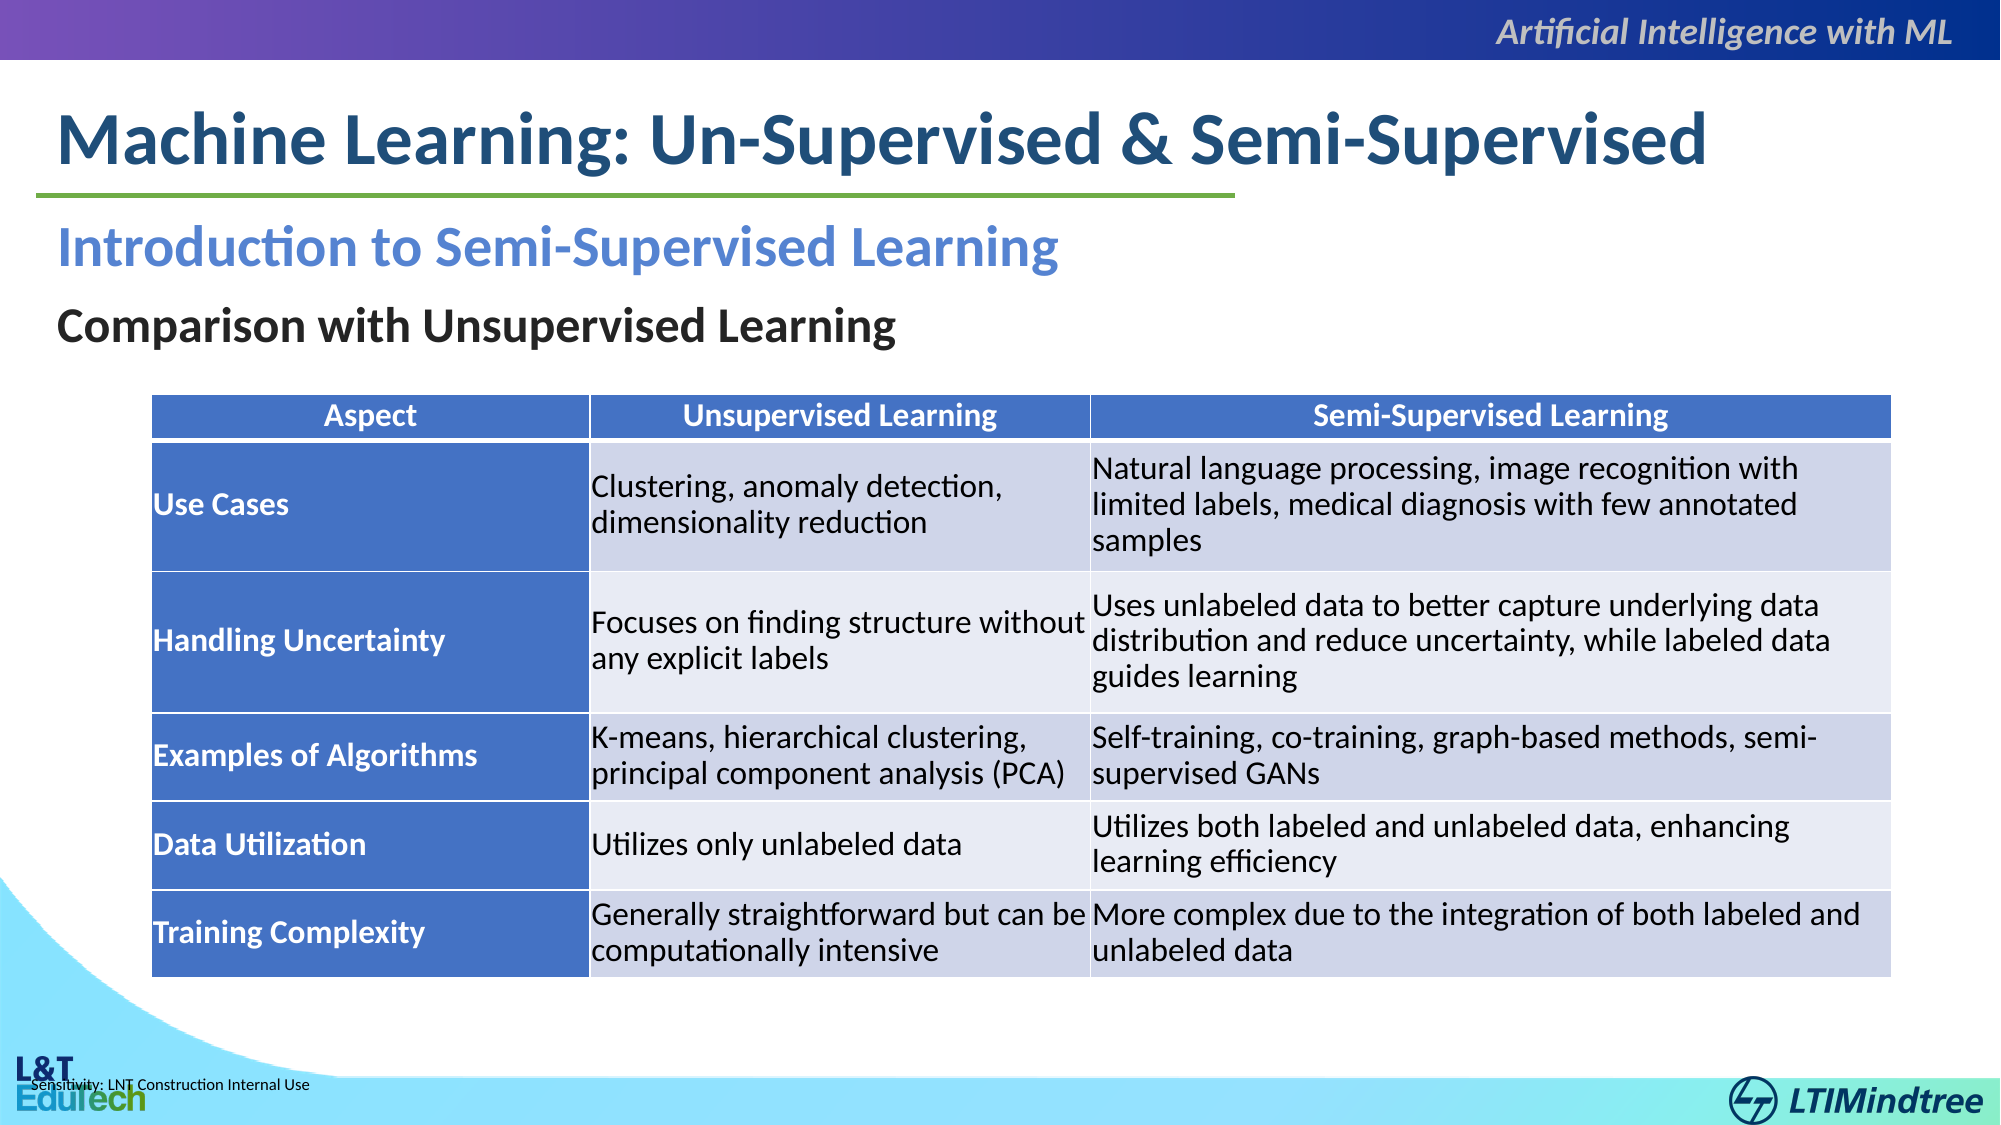

Artificial Intelligence with ML
Machine Learning: Un-Supervised & Semi-Supervised
Introduction to Semi-Supervised Learning
Comparison with Unsupervised Learning
| Aspect | Unsupervised Learning | Semi-Supervised Learning |
| --- | --- | --- |
| Use Cases | Clustering, anomaly detection, dimensionality reduction | Natural language processing, image recognition with limited labels, medical diagnosis with few annotated samples |
| Handling Uncertainty | Focuses on finding structure without any explicit labels | Uses unlabeled data to better capture underlying data distribution and reduce uncertainty, while labeled data guides learning |
| Examples of Algorithms | K-means, hierarchical clustering, principal component analysis (PCA) | Self-training, co-training, graph-based methods, semi-supervised GANs |
| Data Utilization | Utilizes only unlabeled data | Utilizes both labeled and unlabeled data, enhancing learning efficiency |
| Training Complexity | Generally straightforward but can be computationally intensive | More complex due to the integration of both labeled and unlabeled data |